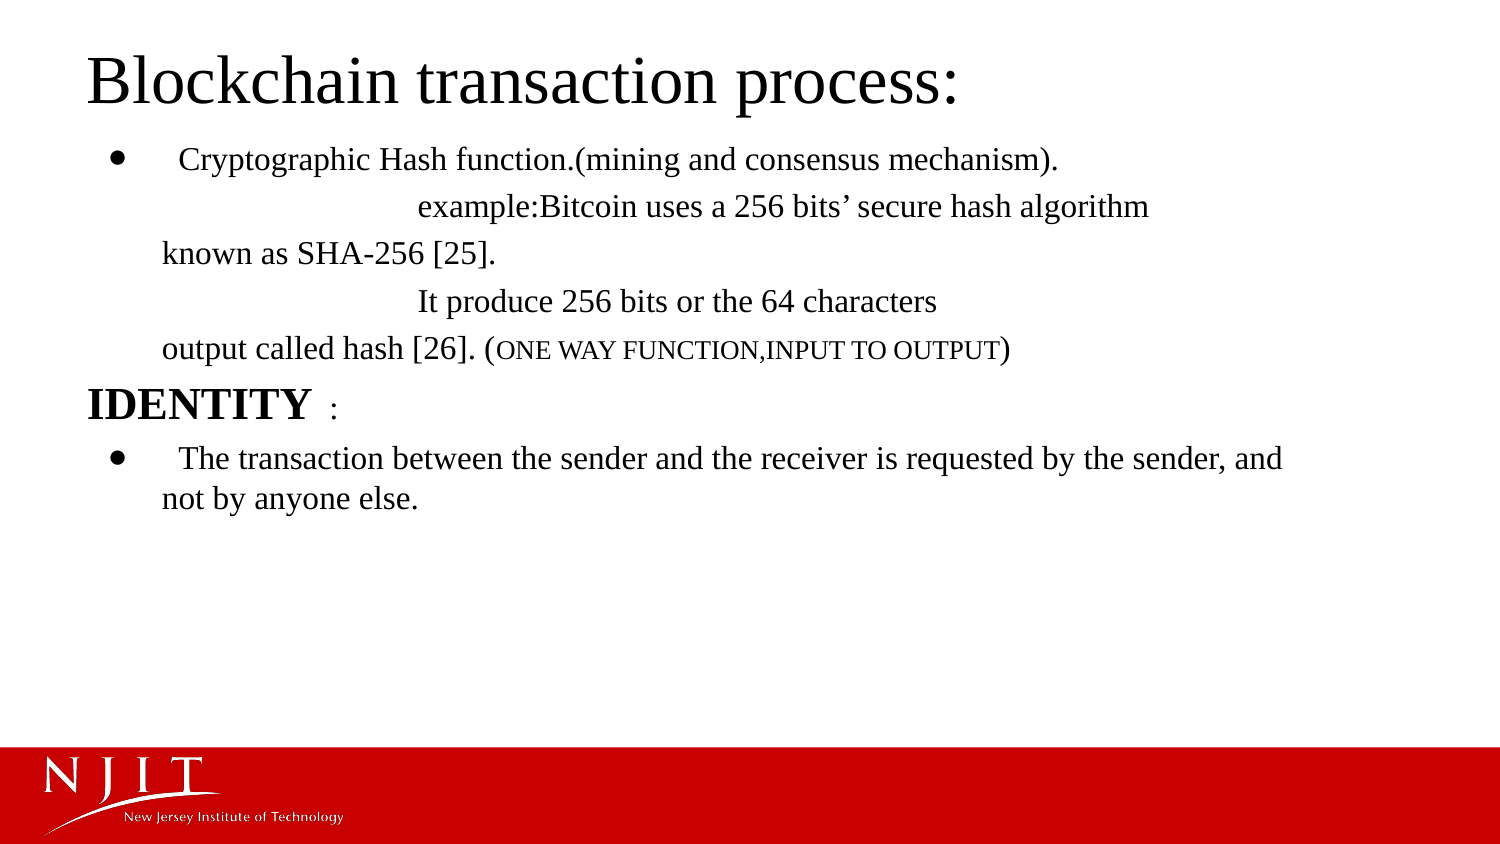

# Blockchain transaction process:

  Cryptographic Hash function.(mining and consensus mechanism).
                               example:Bitcoin uses a 256 bits’ secure hash algorithm
known as SHA-256 [25].
                               It produce 256 bits or the 64 characters
output called hash [26]. (ONE WAY FUNCTION,INPUT TO OUTPUT)
IDENTITY  :
  The transaction between the sender and the receiver is requested by the sender, and not by anyone else.